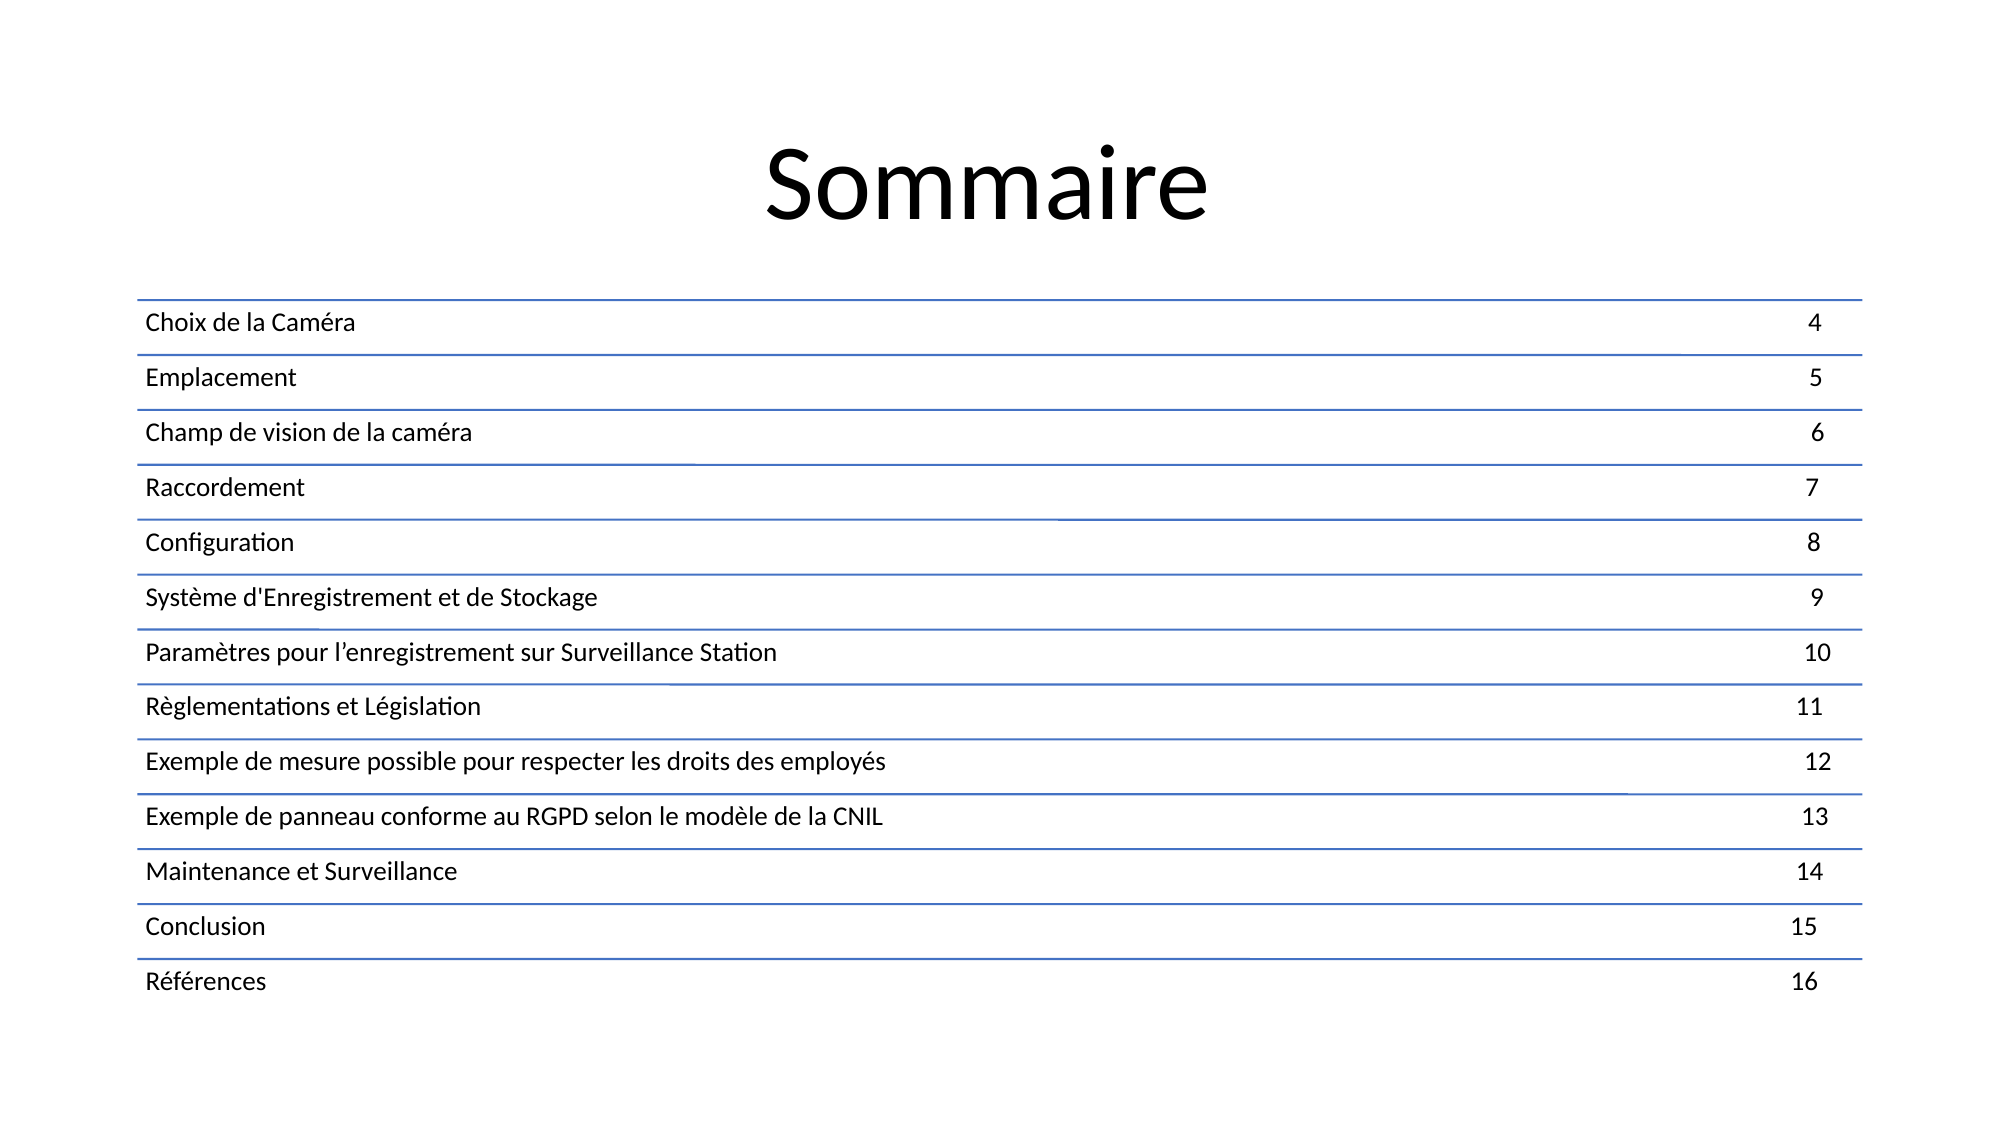

# Sommaire
Choix de la Caméra                                                                                                                                                                                                                                                  4
Emplacement                                                                                                                                                                                                                                                            5
Champ de vision de la caméra                                                                                                                                                                                                                               6
Raccordement                                                                                                                                                                                                                                                          7
Configuration                                                                                                                                                                                                                                                            8
Système d'Enregistrement et de Stockage                                                                                                                                                                                                          9
Paramètres pour l’enregistrement sur Surveillance Station                                                                                                                                                                           10
Règlementations et Législation                                                                                                                                                                                                                           11
Exemple de mesure possible pour respecter les droits des employés                                                                                                                                                         12
Exemple de panneau conforme au RGPD selon le modèle de la CNIL                                                                                                                                                         13
Maintenance et Surveillance                                                                                                                                                                                                                               14
Conclusion                                                                                                                                                                                                                                                              15
Références                                                                                                                                                                                                                                                              16
C.A.R
2